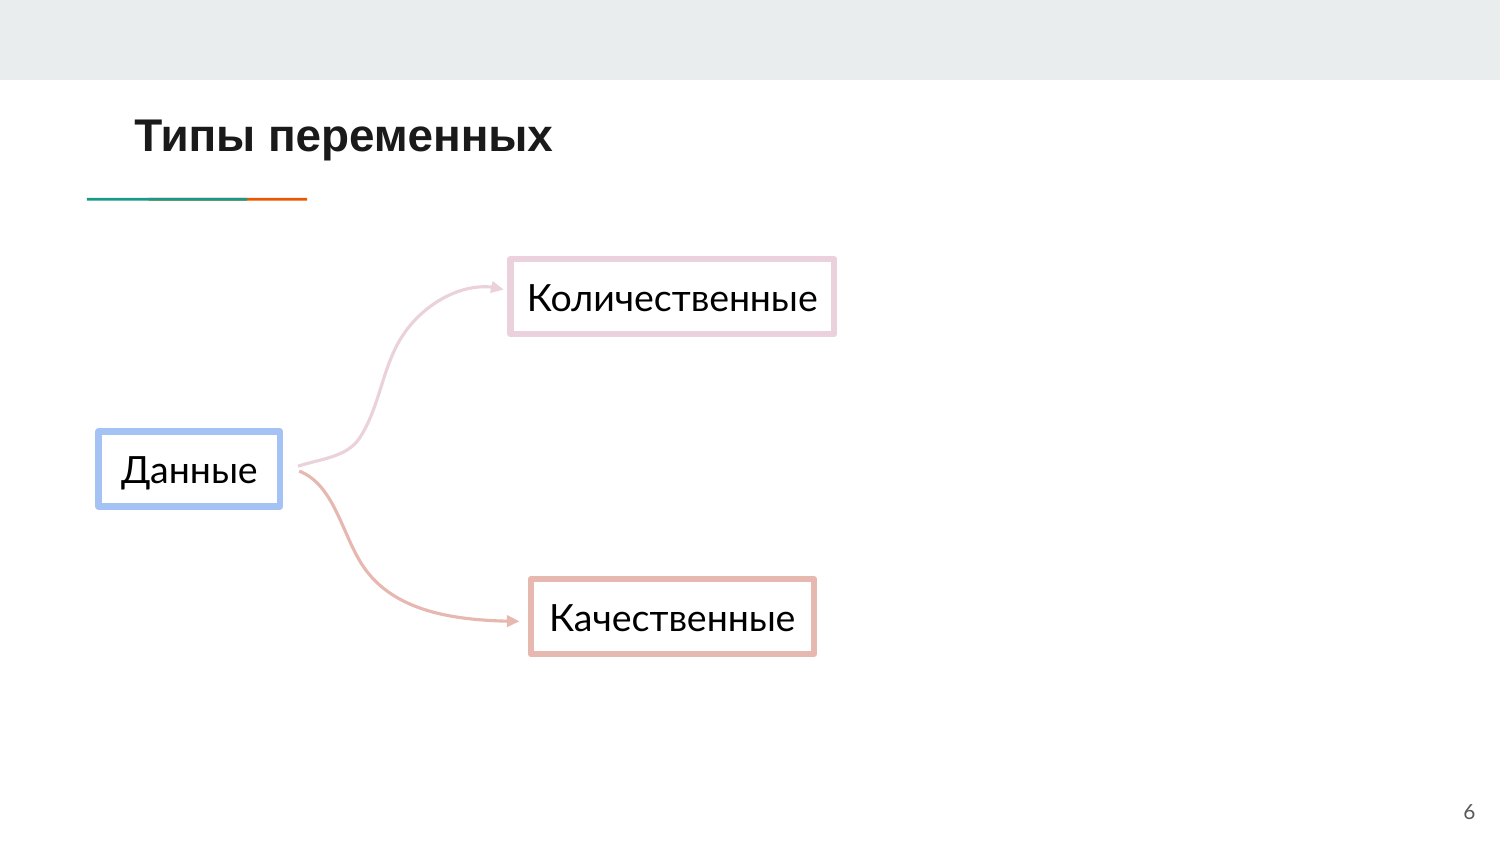

# Типы переменных
Количественные

Данные

Качественные
6